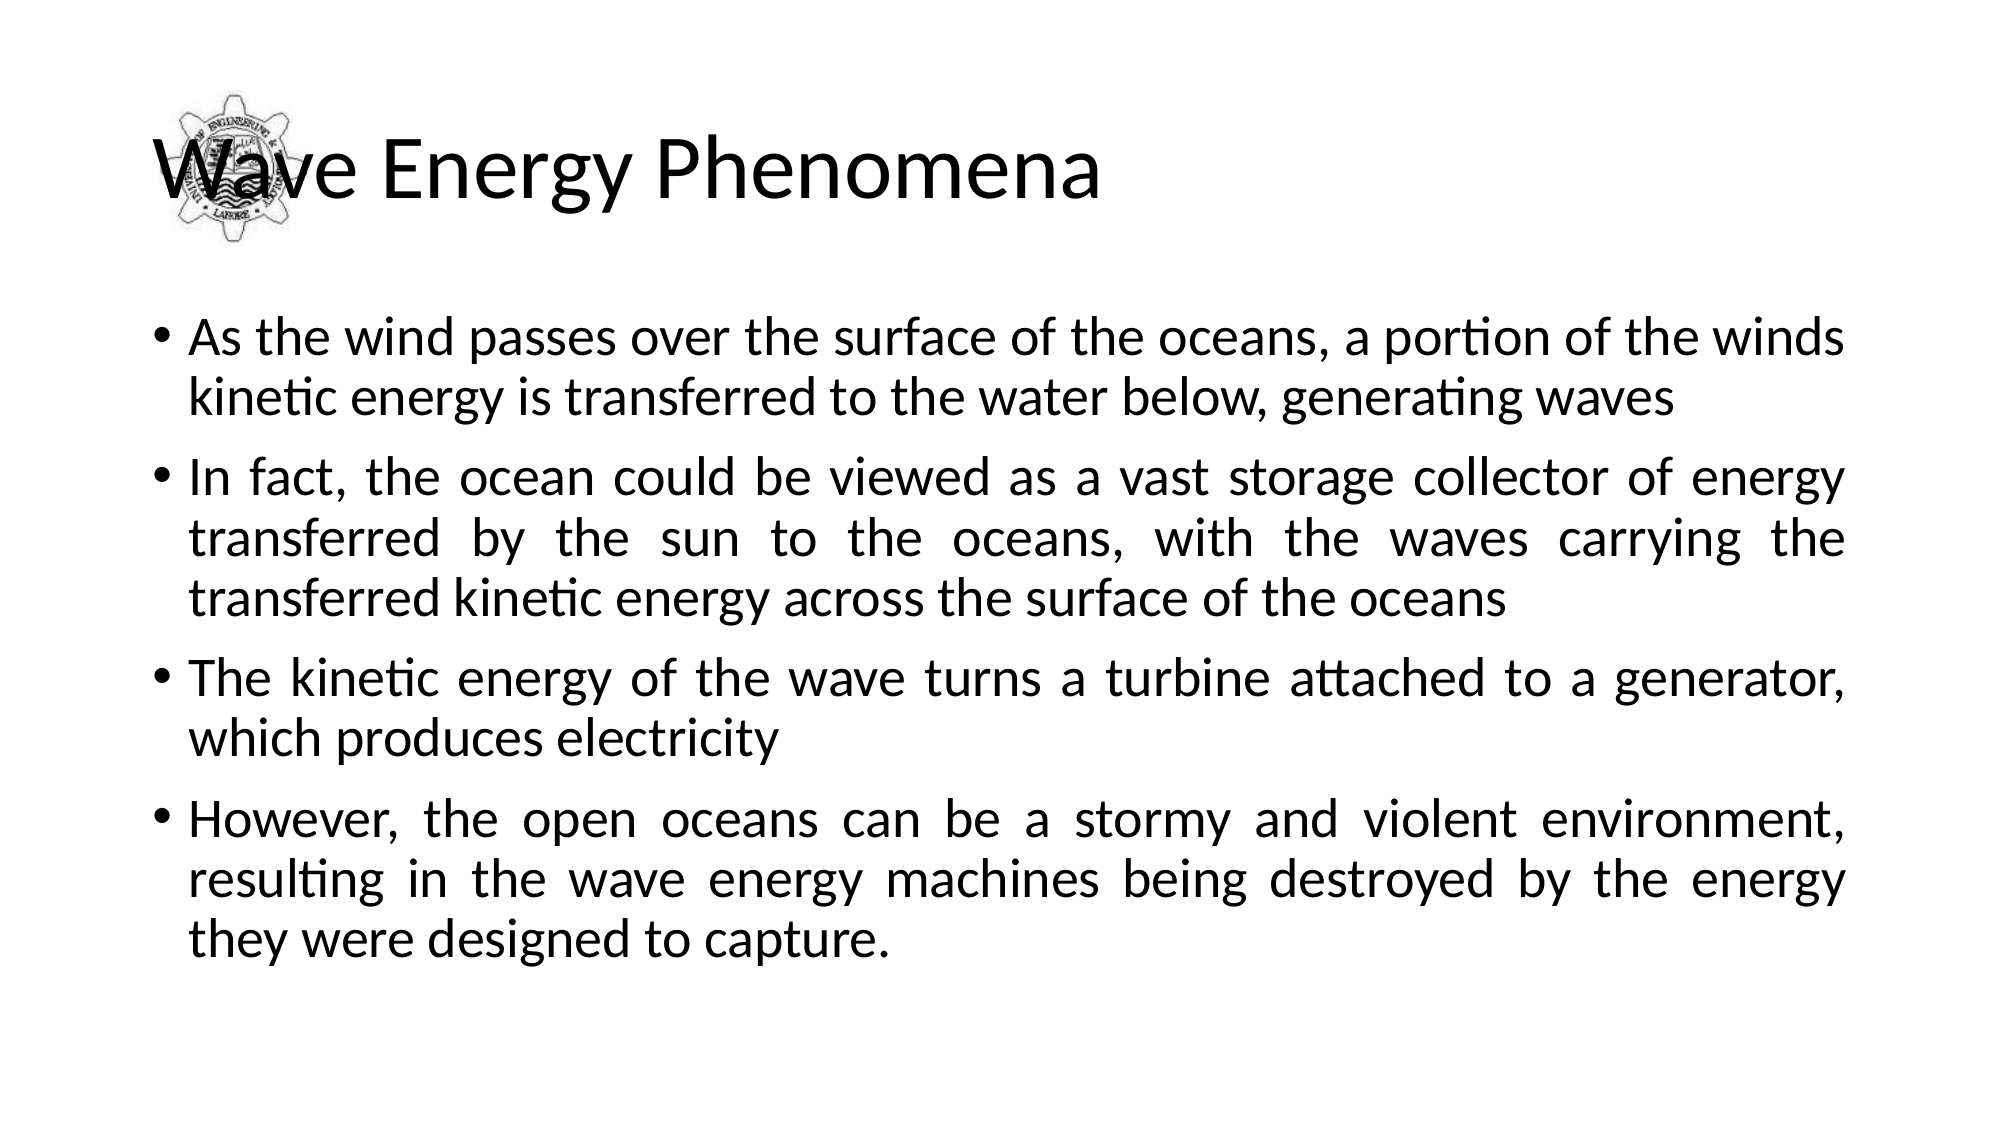

# Wave Energy Phenomena
As the wind passes over the surface of the oceans, a portion of the winds kinetic energy is transferred to the water below, generating waves
In fact, the ocean could be viewed as a vast storage collector of energy transferred by the sun to the oceans, with the waves carrying the transferred kinetic energy across the surface of the oceans
The kinetic energy of the wave turns a turbine attached to a generator, which produces electricity
However, the open oceans can be a stormy and violent environment, resulting in the wave energy machines being destroyed by the energy they were designed to capture.